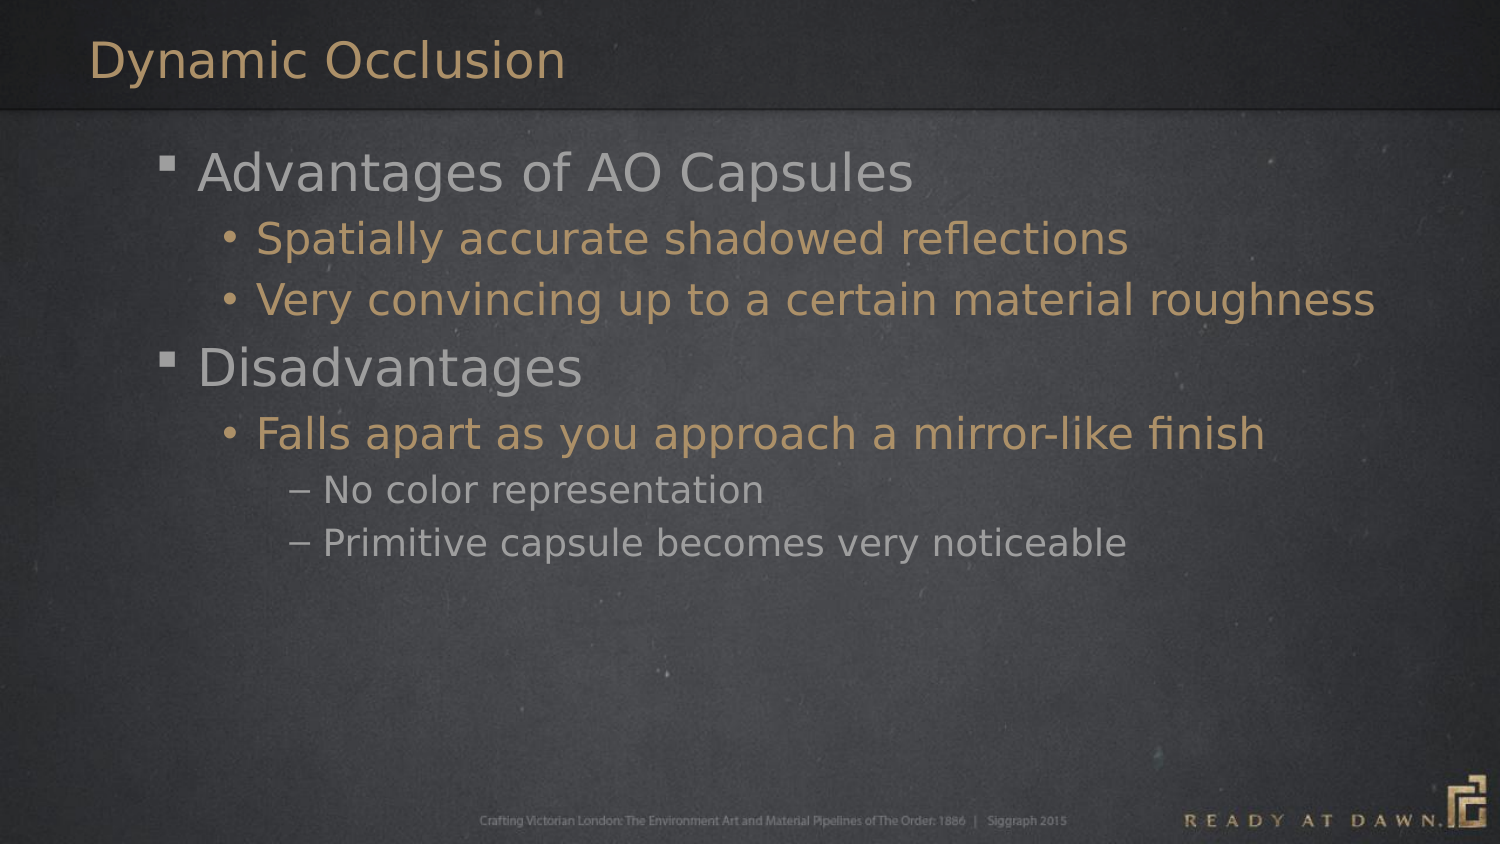

# Dynamic Occlusion
Advantages of AO Capsules
Spatially accurate shadowed reflections
Very convincing up to a certain material roughness
Disadvantages
Falls apart as you approach a mirror-like finish
No color representation
Primitive capsule becomes very noticeable